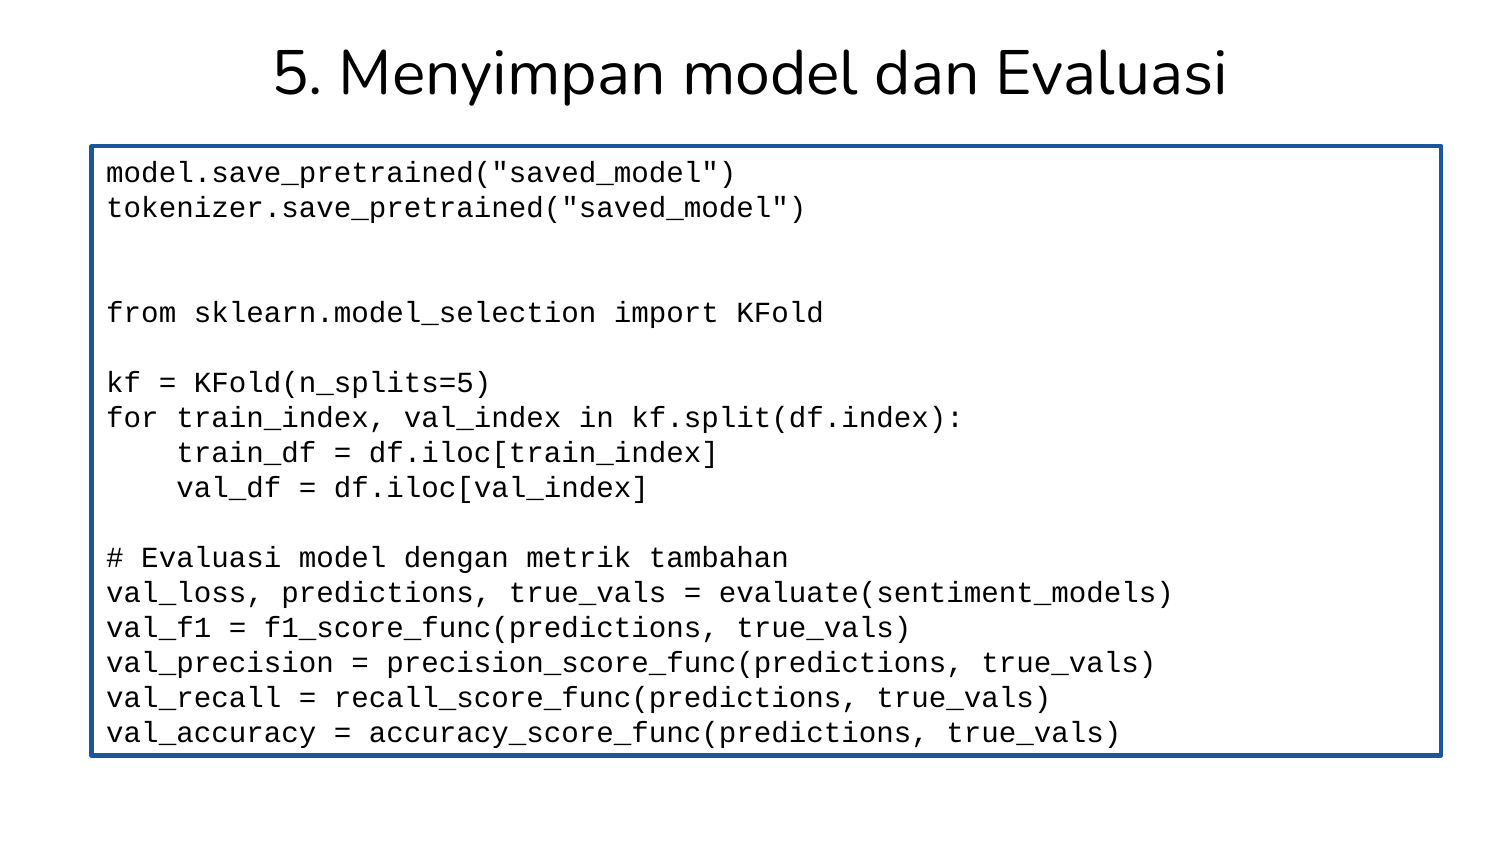

# 5. Menyimpan model dan Evaluasi
model.save_pretrained("saved_model")
tokenizer.save_pretrained("saved_model")

from sklearn.model_selection import KFold

kf = KFold(n_splits=5)
for train_index, val_index in kf.split(df.index):
    train_df = df.iloc[train_index]
    val_df = df.iloc[val_index]

# Evaluasi model dengan metrik tambahan
val_loss, predictions, true_vals = evaluate(sentiment_models)
val_f1 = f1_score_func(predictions, true_vals)
val_precision = precision_score_func(predictions, true_vals)
val_recall = recall_score_func(predictions, true_vals)
val_accuracy = accuracy_score_func(predictions, true_vals)